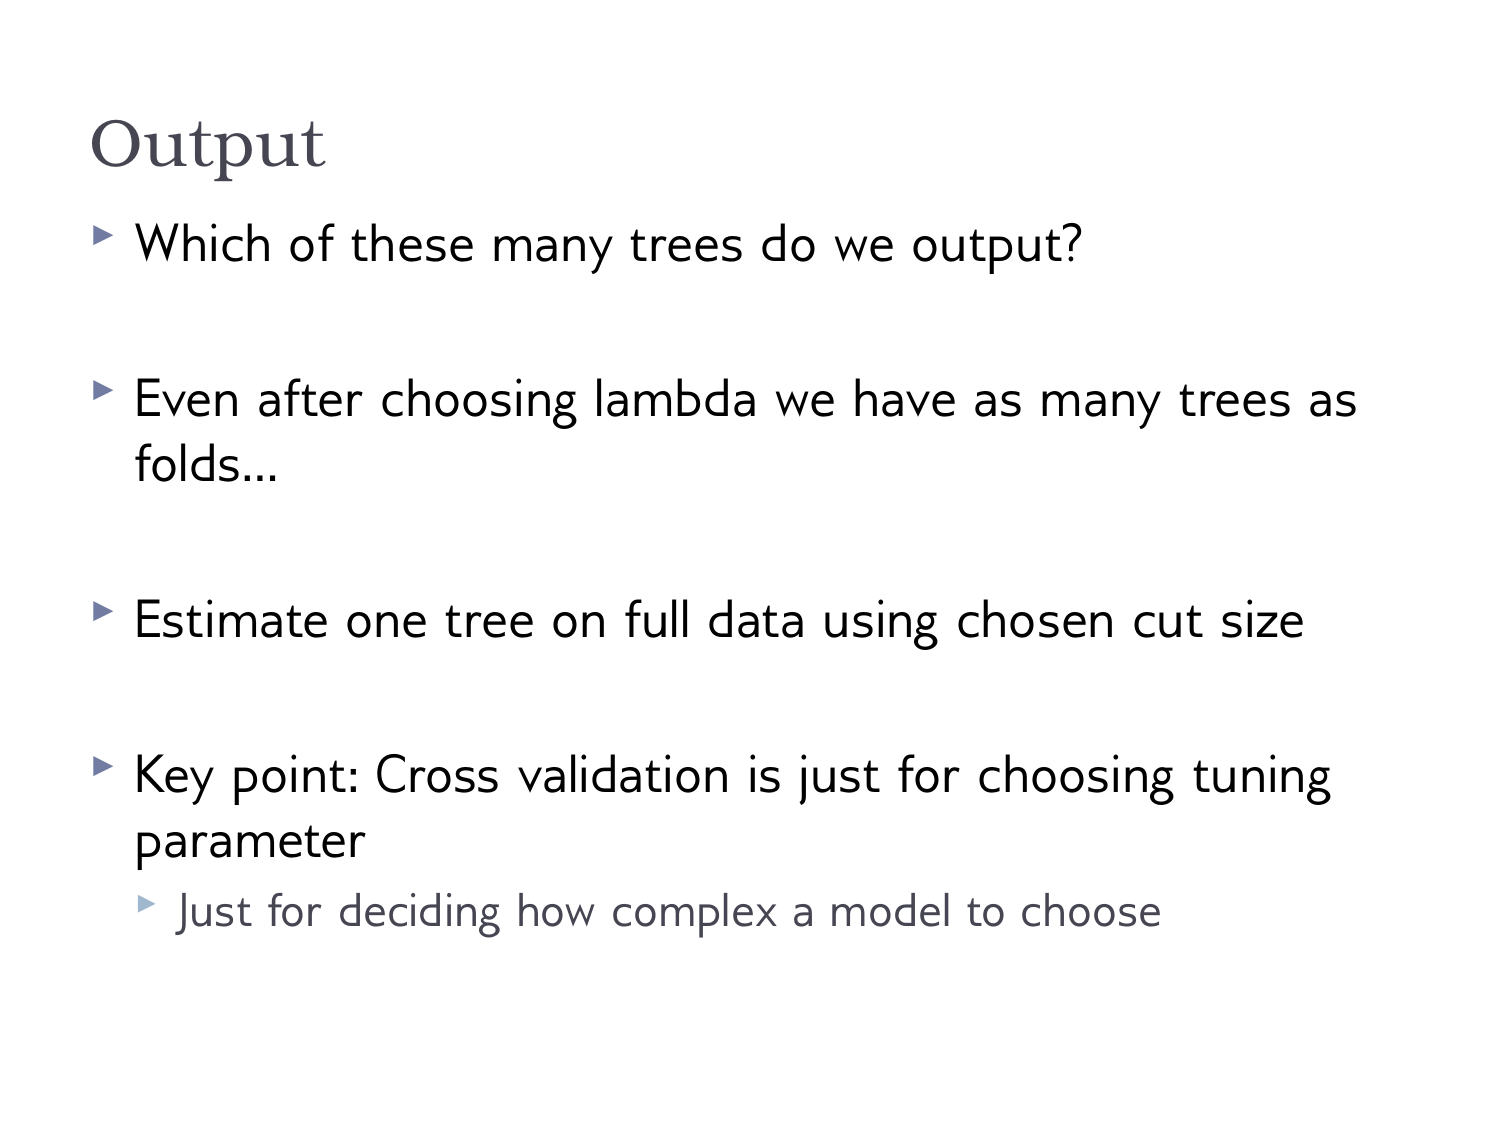

# Output
Which of these many trees do we output?

Even after choosing lambda we have as many trees as folds…

Estimate one tree on full data using chosen cut size

Key point: Cross validation is just for choosing tuning parameter
Just for deciding how complex a model to choose